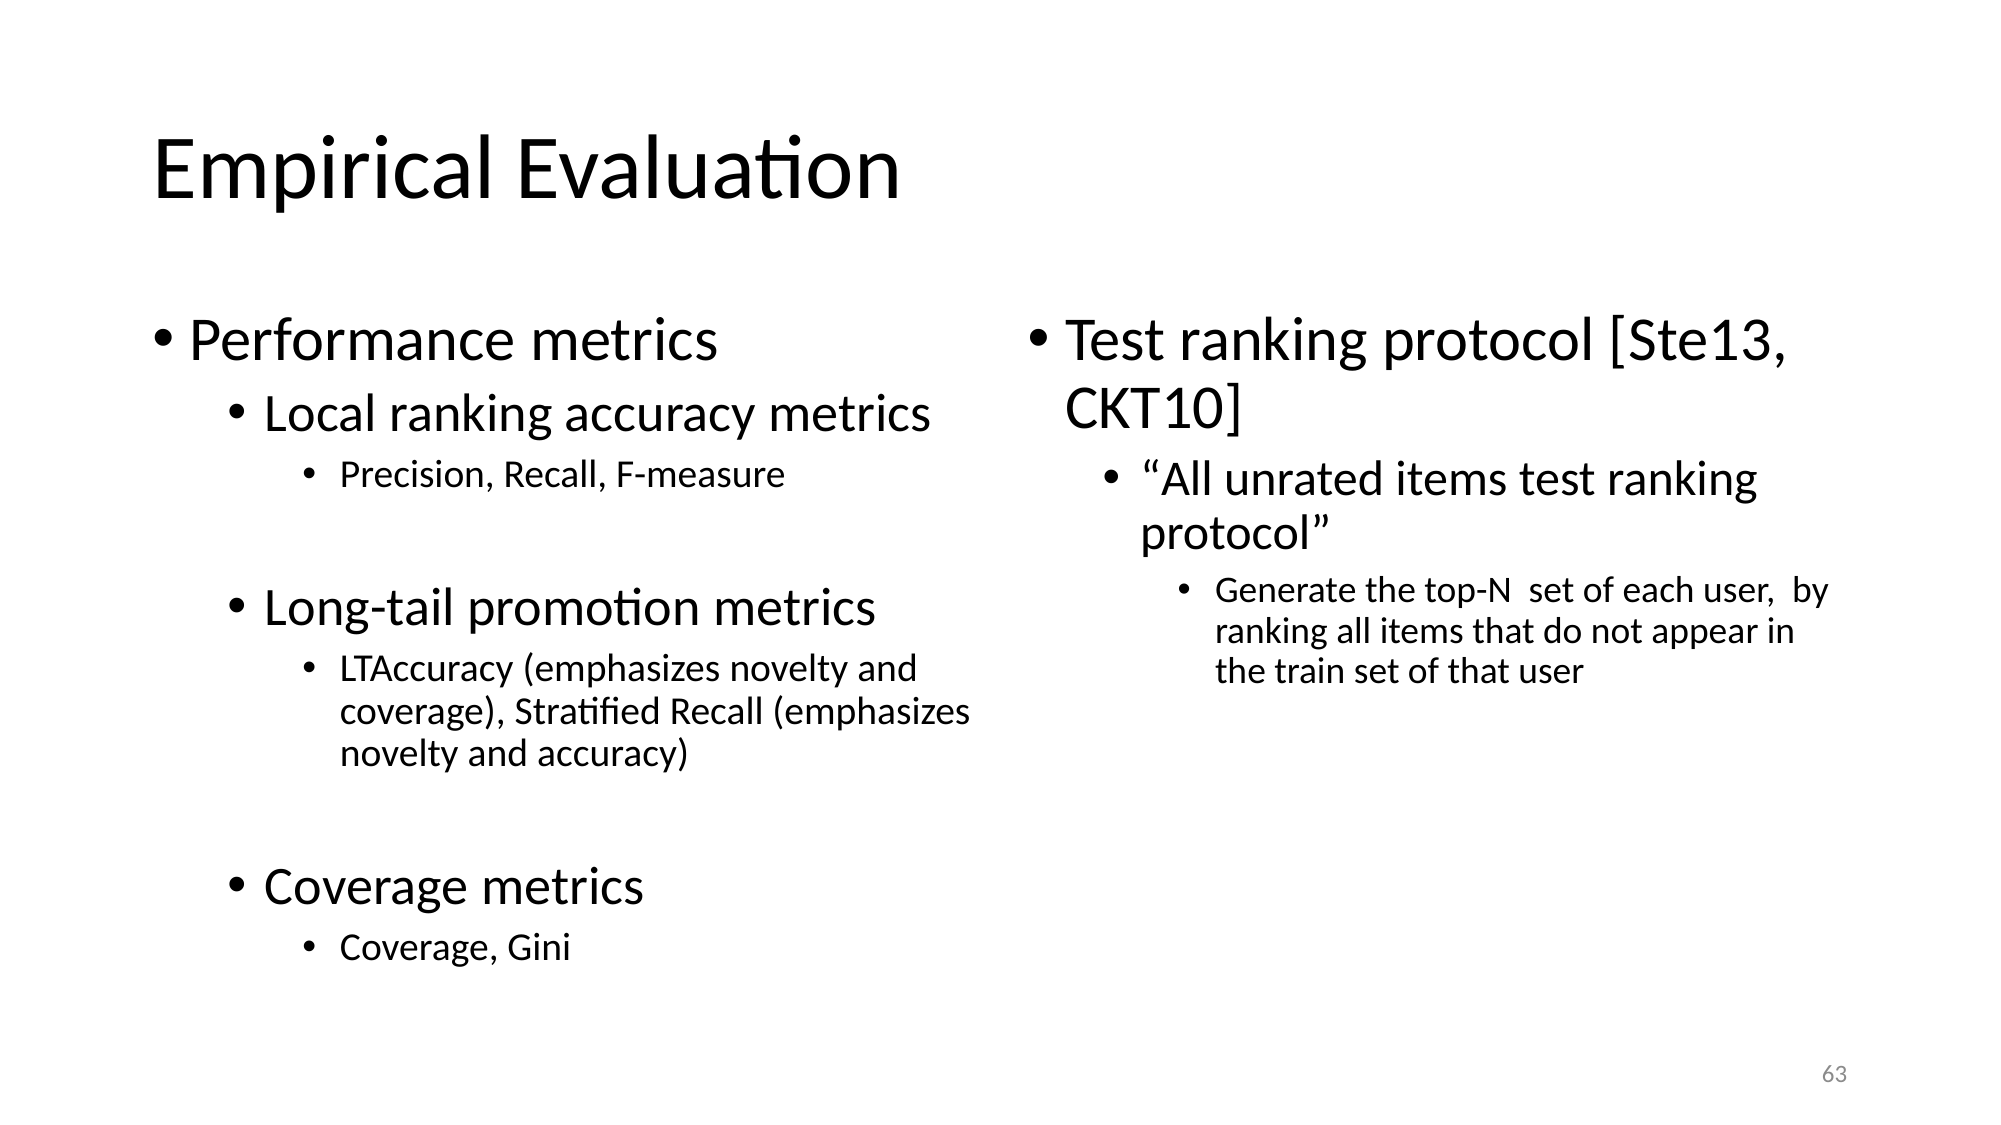

# Empirical Evaluation
Performance metrics
Local ranking accuracy metrics
Precision, Recall, F-measure

Long-tail promotion metrics
LTAccuracy (emphasizes novelty and coverage), Stratified Recall (emphasizes novelty and accuracy)

Coverage metrics
Coverage, Gini

Test ranking protocol [Ste13, CKT10]
“All unrated items test ranking protocol”
Generate the top-N  set of each user,  by ranking all items that do not appear in the train set of that user
63